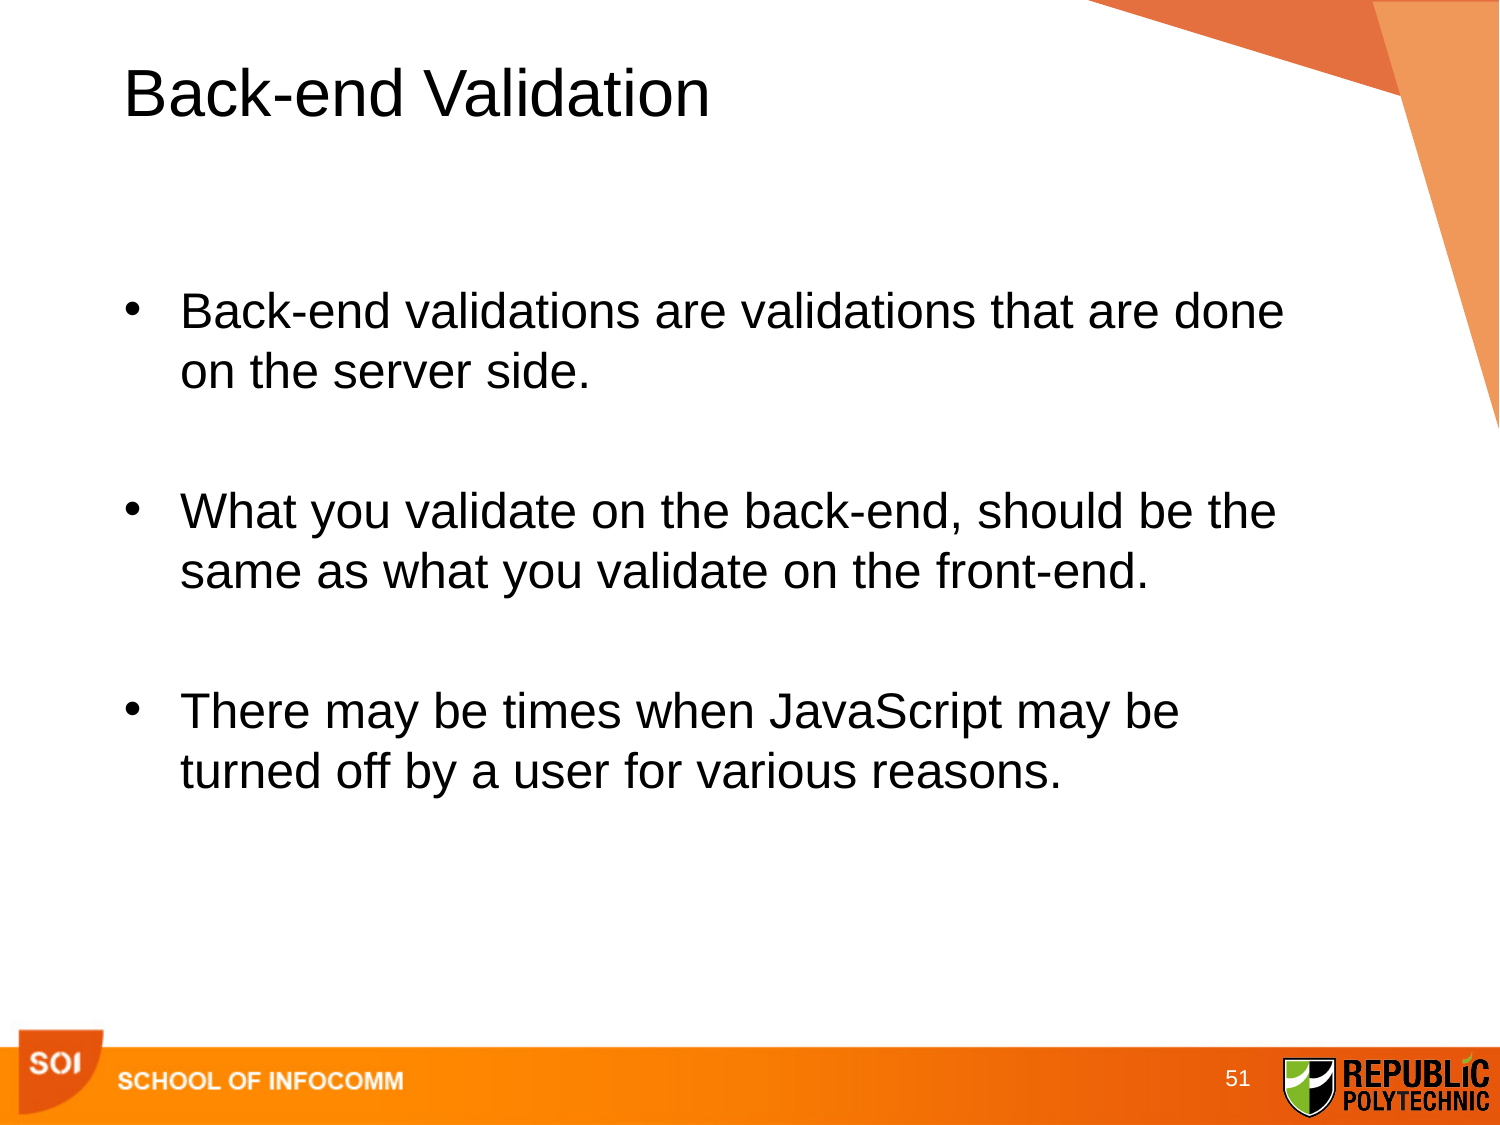

# Back-end Validation
Back-end validations are validations that are done on the server side.

What you validate on the back-end, should be the same as what you validate on the front-end.

There may be times when JavaScript may be turned off by a user for various reasons.
51